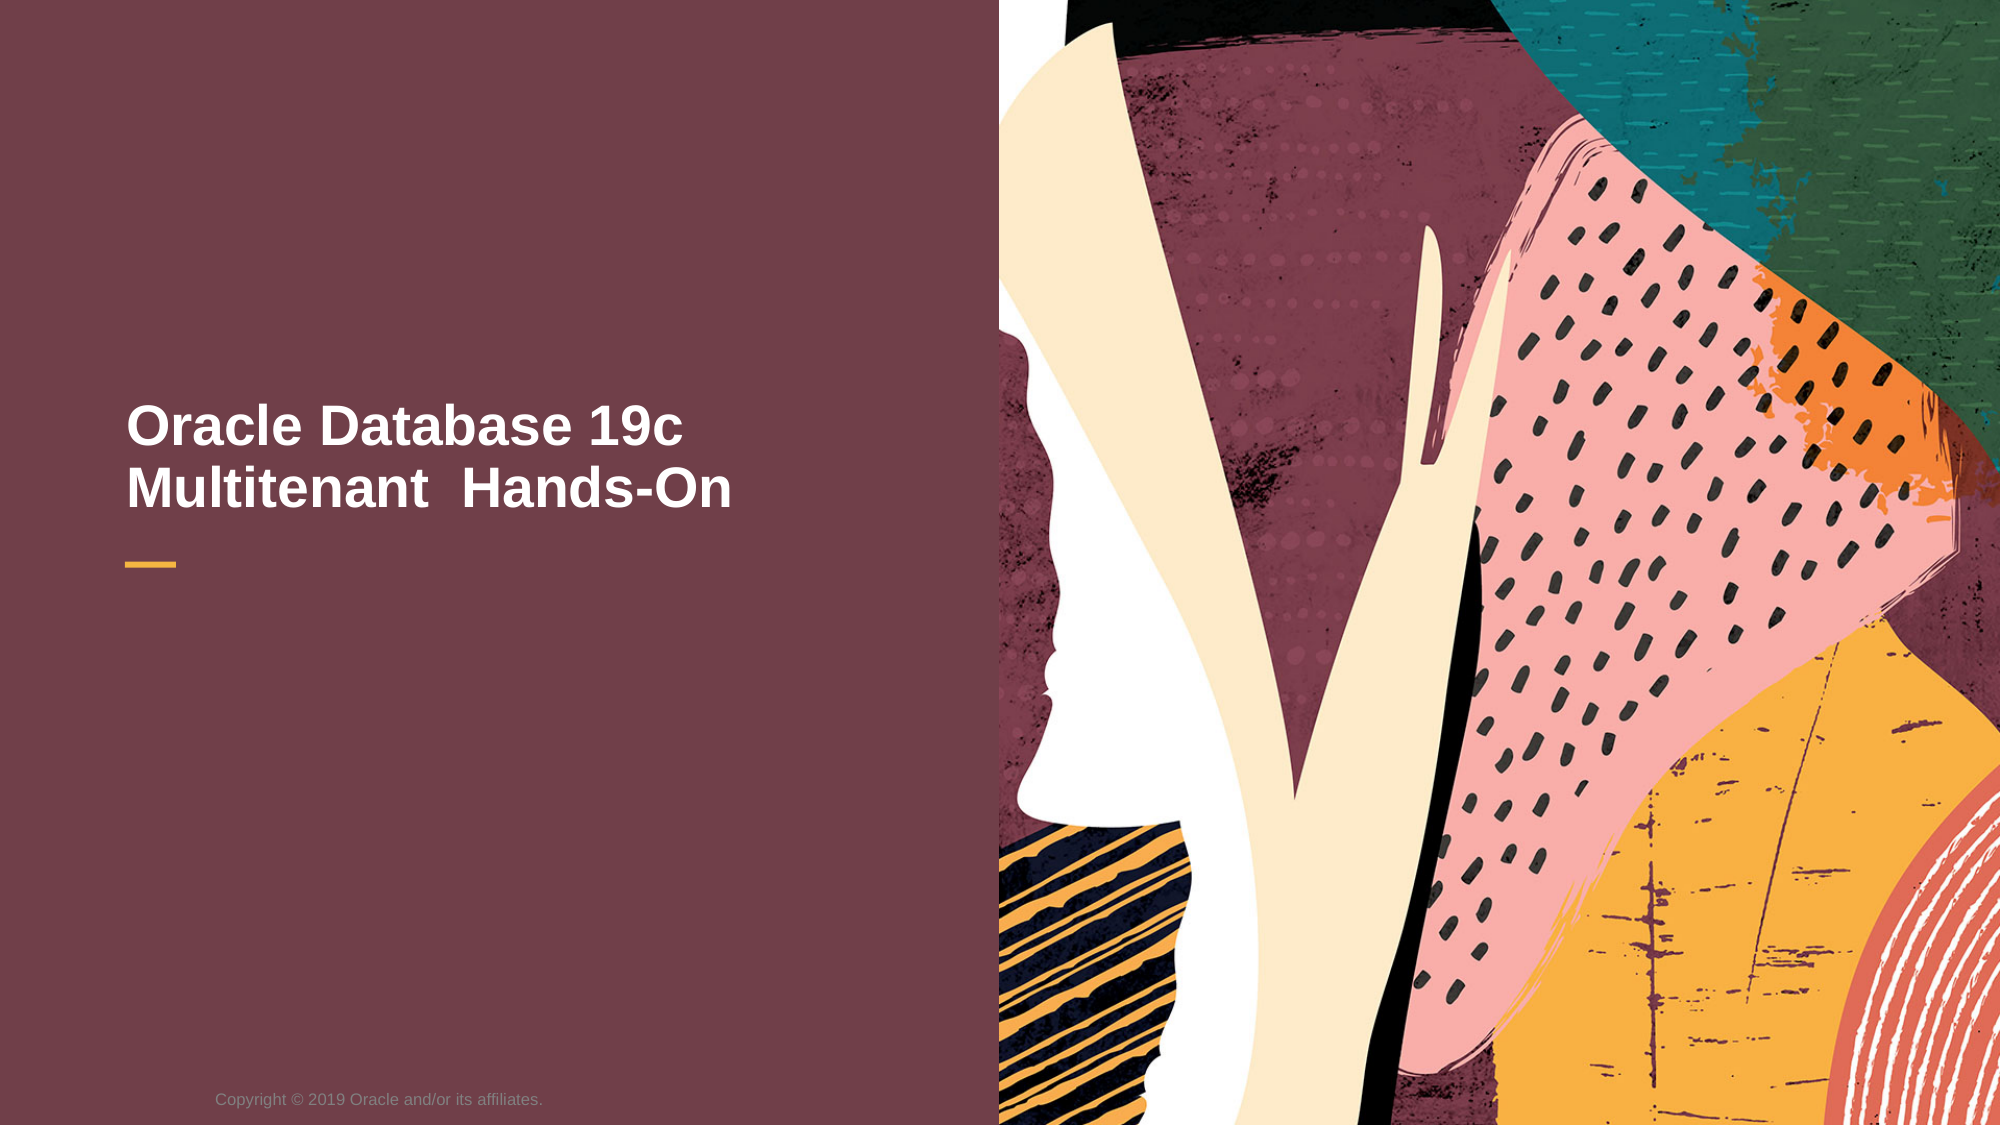

# Oracle Database 19c Multitenant  Hands-On

Copyright © 2019 Oracle and/or its affiliates.